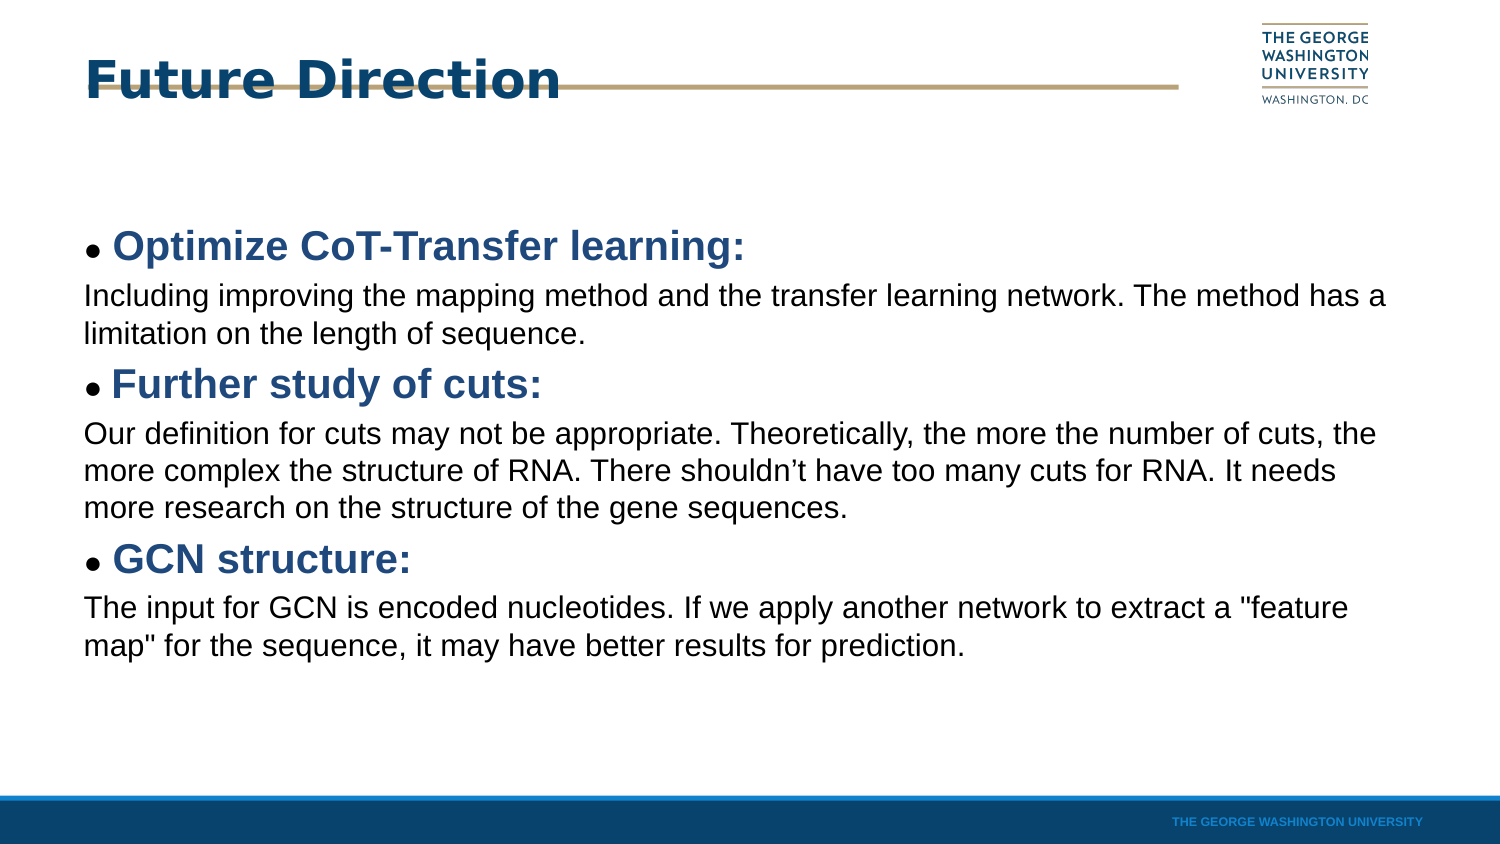

# Future Direction

● Optimize CoT-Transfer learning:
Including improving the mapping method and the transfer learning network. The method has a limitation on the length of sequence.
● Further study of cuts:
Our definition for cuts may not be appropriate. Theoretically, the more the number of cuts, the more complex the structure of RNA. There shouldn’t have too many cuts for RNA. It needs more research on the structure of the gene sequences.
● GCN structure:
The input for GCN is encoded nucleotides. If we apply another network to extract a "feature map" for the sequence, it may have better results for prediction.